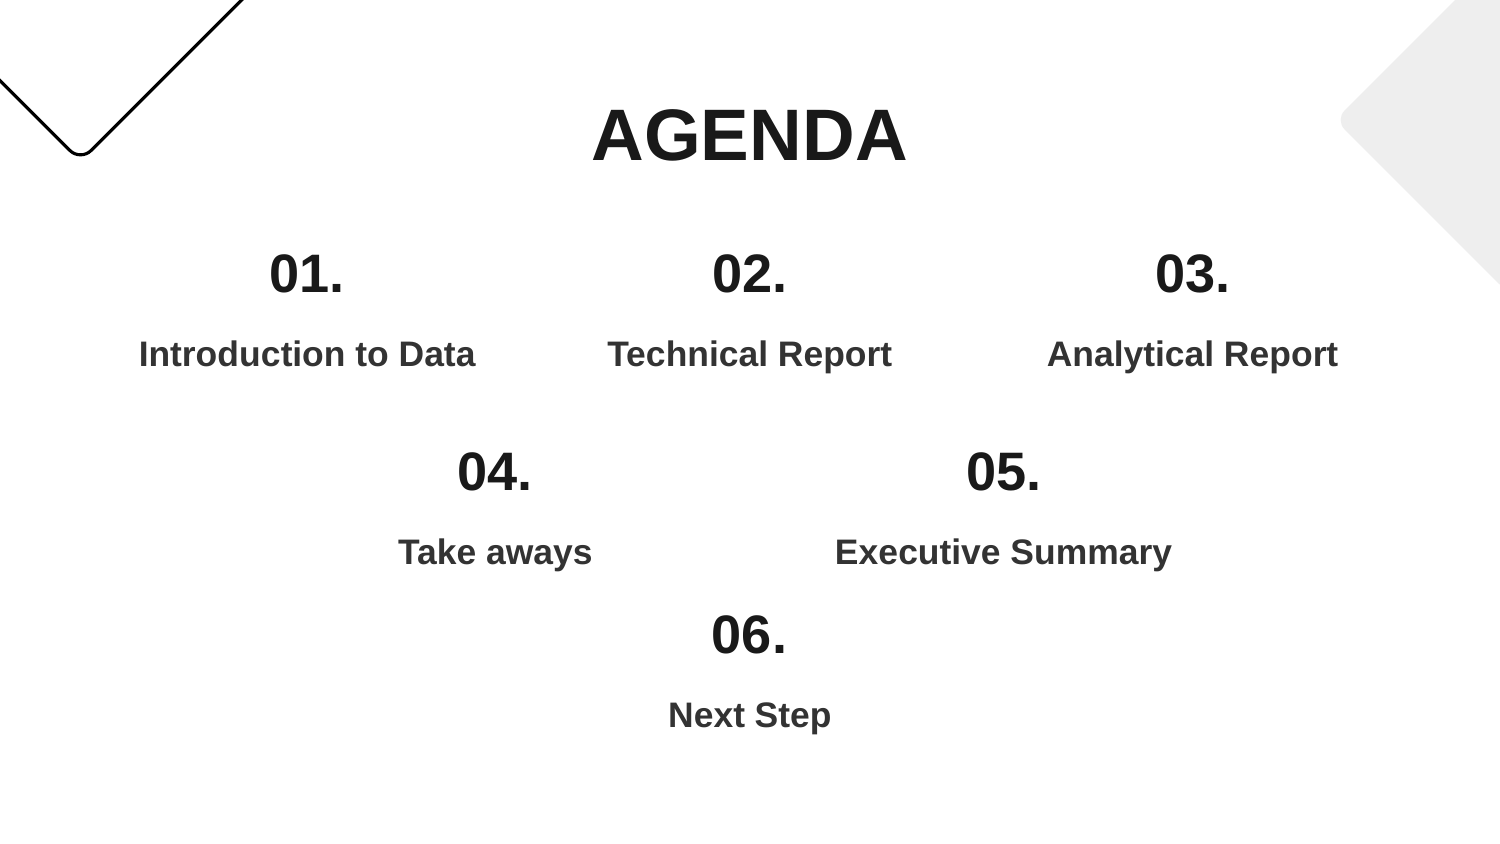

# AGENDA
01.
02.
03.
Introduction to Data
Technical Report
Analytical Report
04.
05.
Take aways
Executive Summary
06.
Next Step